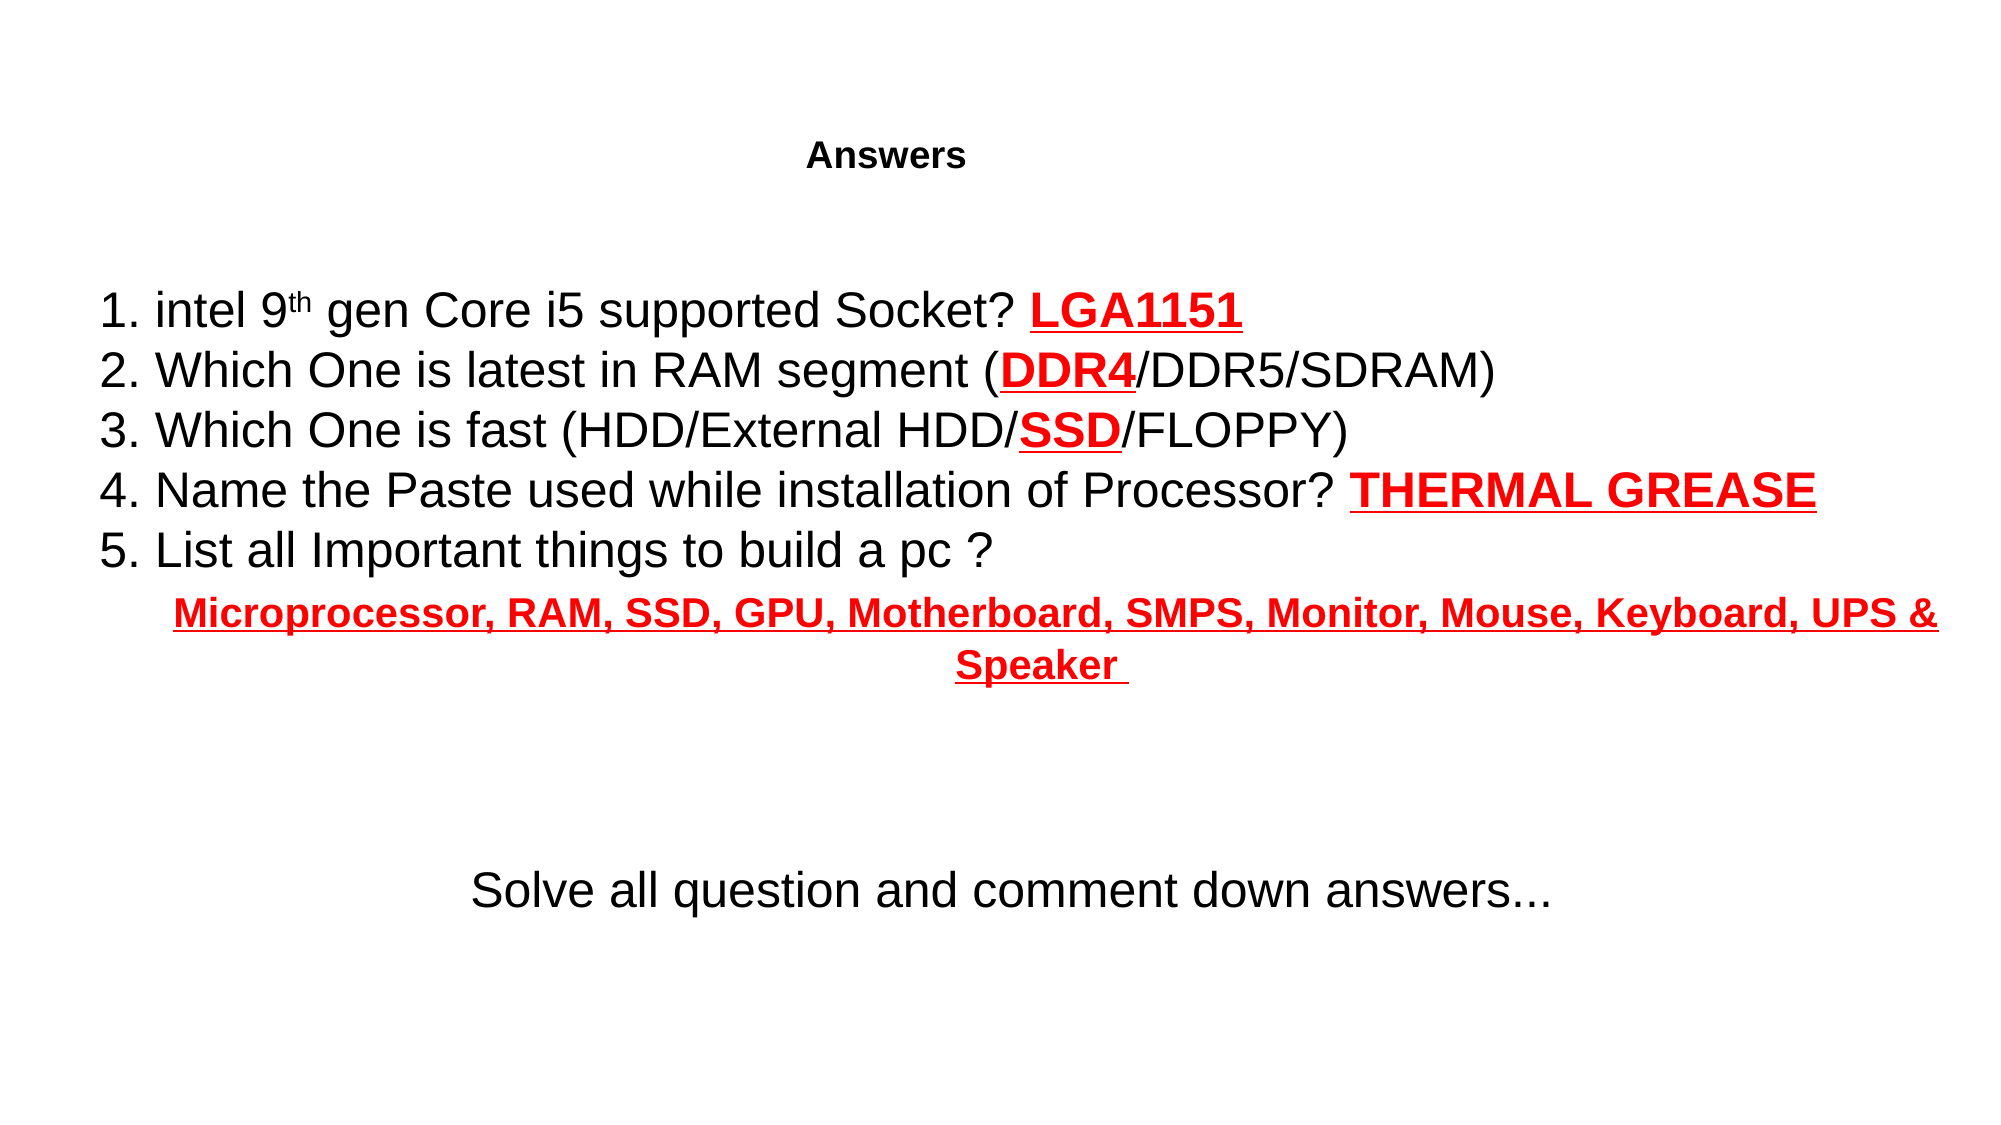

Answers
1. intel 9th gen Core i5 supported Socket? LGA1151
2. Which One is latest in RAM segment (DDR4/DDR5/SDRAM)
3. Which One is fast (HDD/External HDD/SSD/FLOPPY)
4. Name the Paste used while installation of Processor? THERMAL GREASE
5. List all Important things to build a pc ?
  Microprocessor, RAM, SSD, GPU, Motherboard, SMPS, Monitor, Mouse, Keyboard, UPS & Speaker
Solve all question and comment down answers...